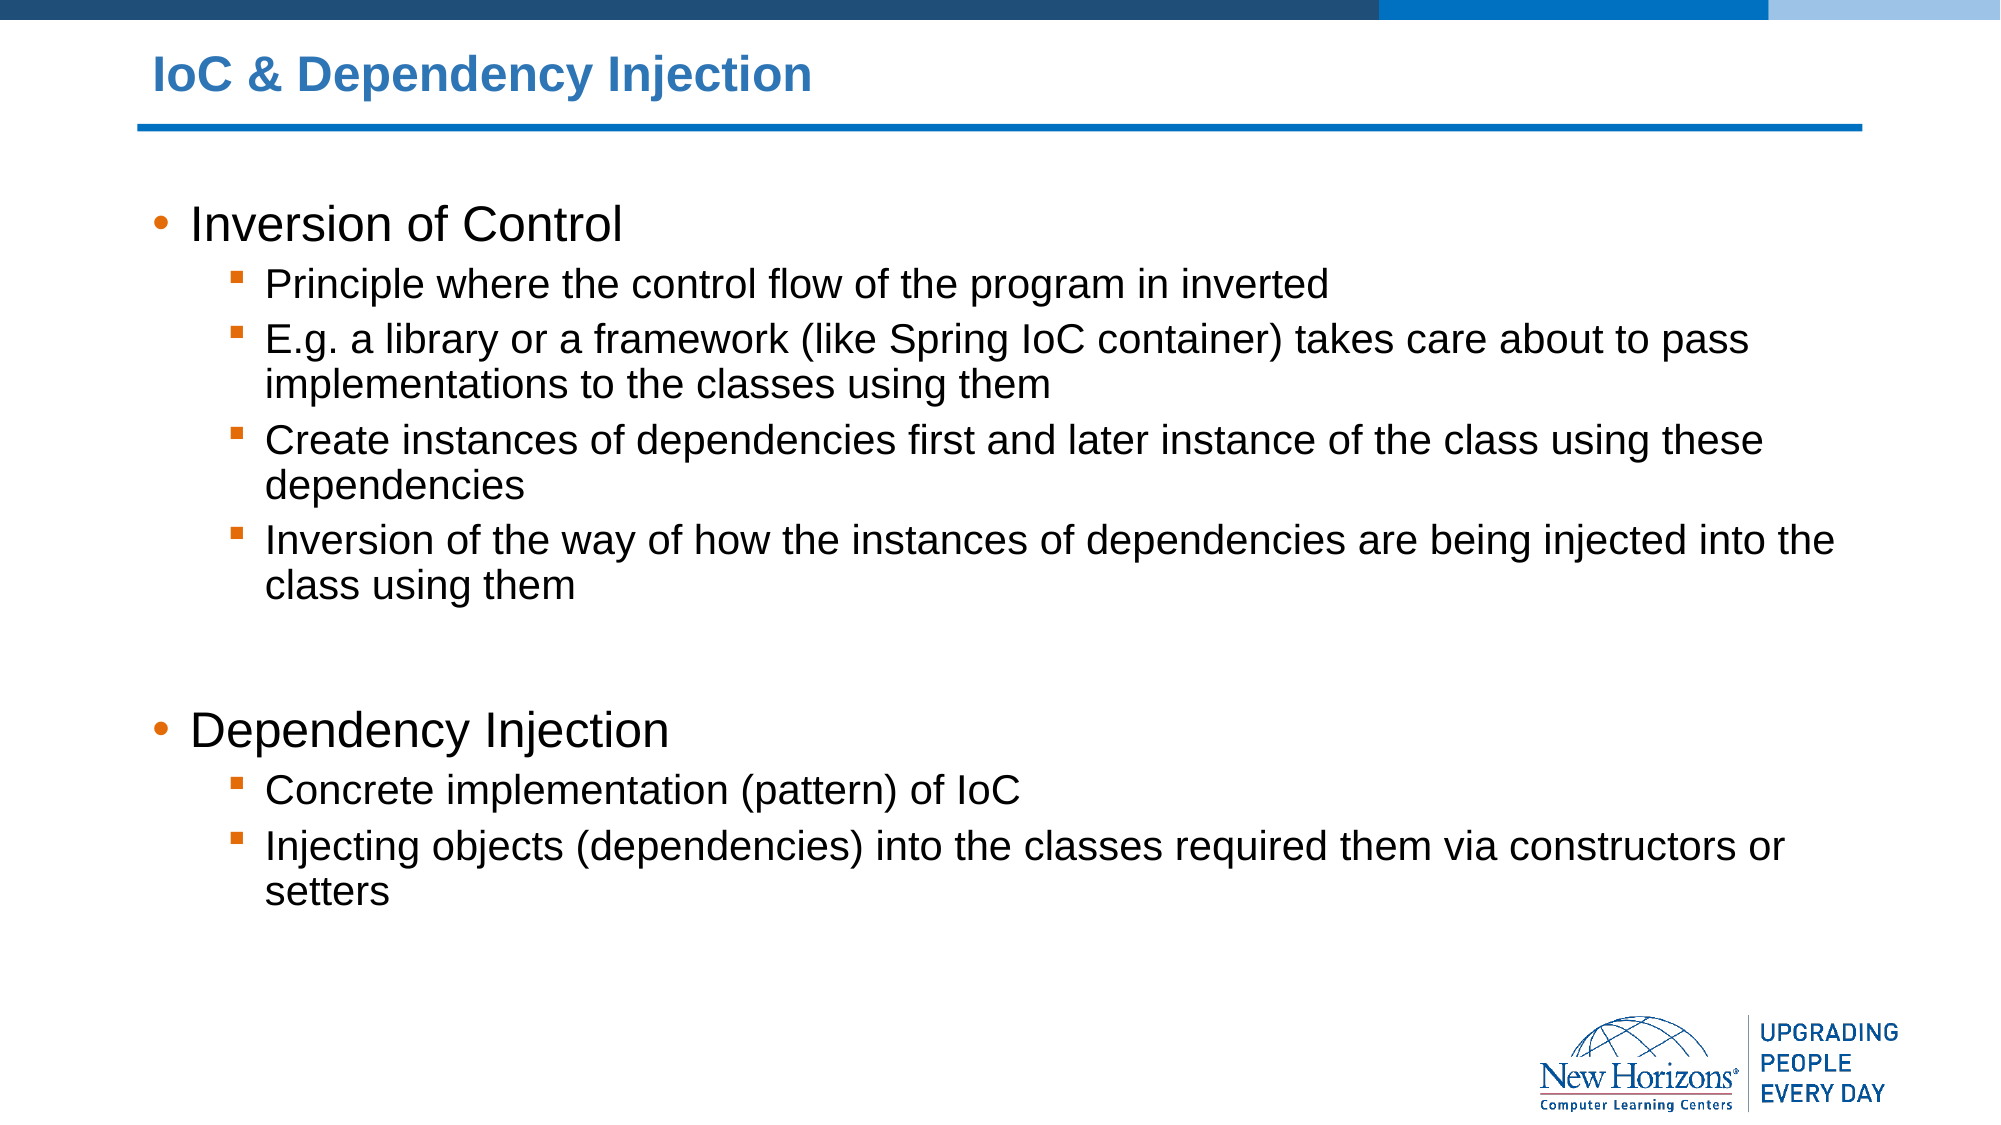

# IoC & Dependency Injection
Inversion of Control
Principle where the control flow of the program in inverted
E.g. a library or a framework (like Spring IoC container) takes care about to pass implementations to the classes using them
Create instances of dependencies first and later instance of the class using these dependencies
Inversion of the way of how the instances of dependencies are being injected into the class using them

Dependency Injection
Concrete implementation (pattern) of IoC
Injecting objects (dependencies) into the classes required them via constructors or setters